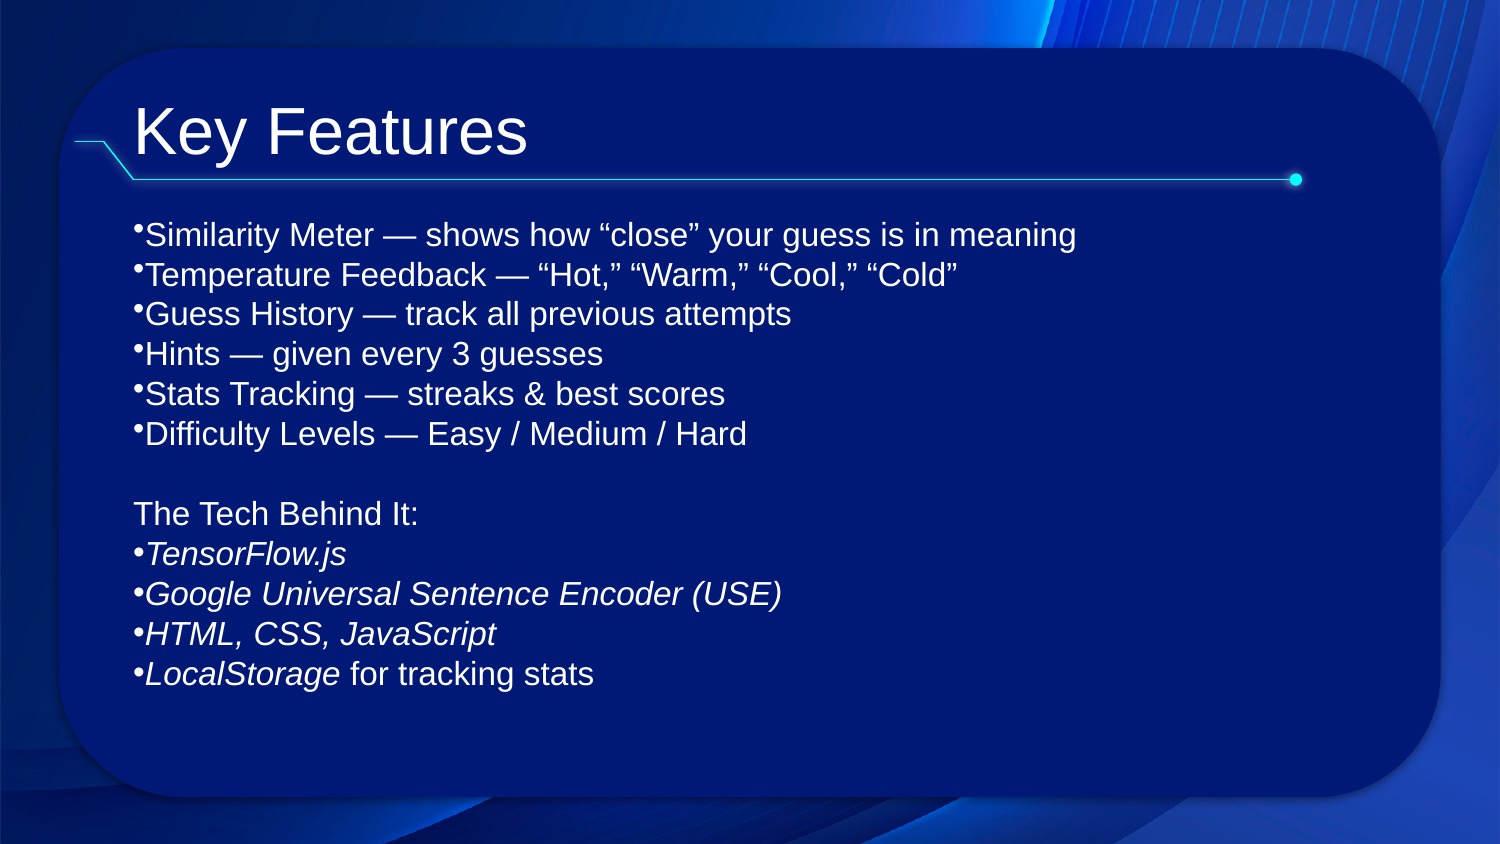

# Key Features
Similarity Meter — shows how “close” your guess is in meaning
Temperature Feedback — “Hot,” “Warm,” “Cool,” “Cold”
Guess History — track all previous attempts
Hints — given every 3 guesses
Stats Tracking — streaks & best scores
Difficulty Levels — Easy / Medium / Hard

The Tech Behind It:
TensorFlow.js
Google Universal Sentence Encoder (USE)
HTML, CSS, JavaScript
LocalStorage for tracking stats